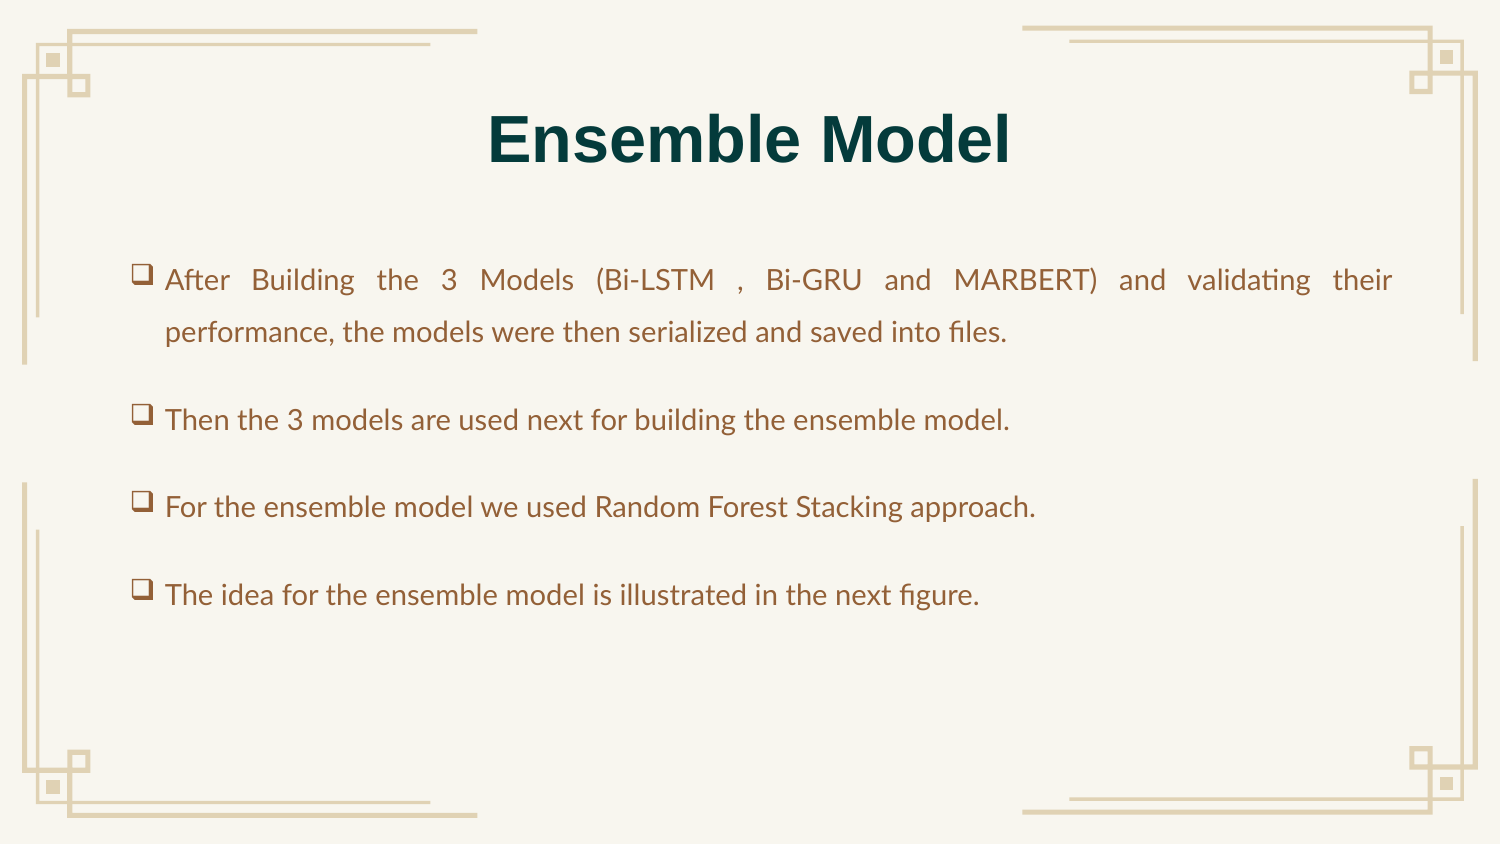

# Ensemble Model
After Building the 3 Models (Bi-LSTM , Bi-GRU and MARBERT) and validating their performance, the models were then serialized and saved into files.
Then the 3 models are used next for building the ensemble model.
For the ensemble model we used Random Forest Stacking approach.
The idea for the ensemble model is illustrated in the next figure.